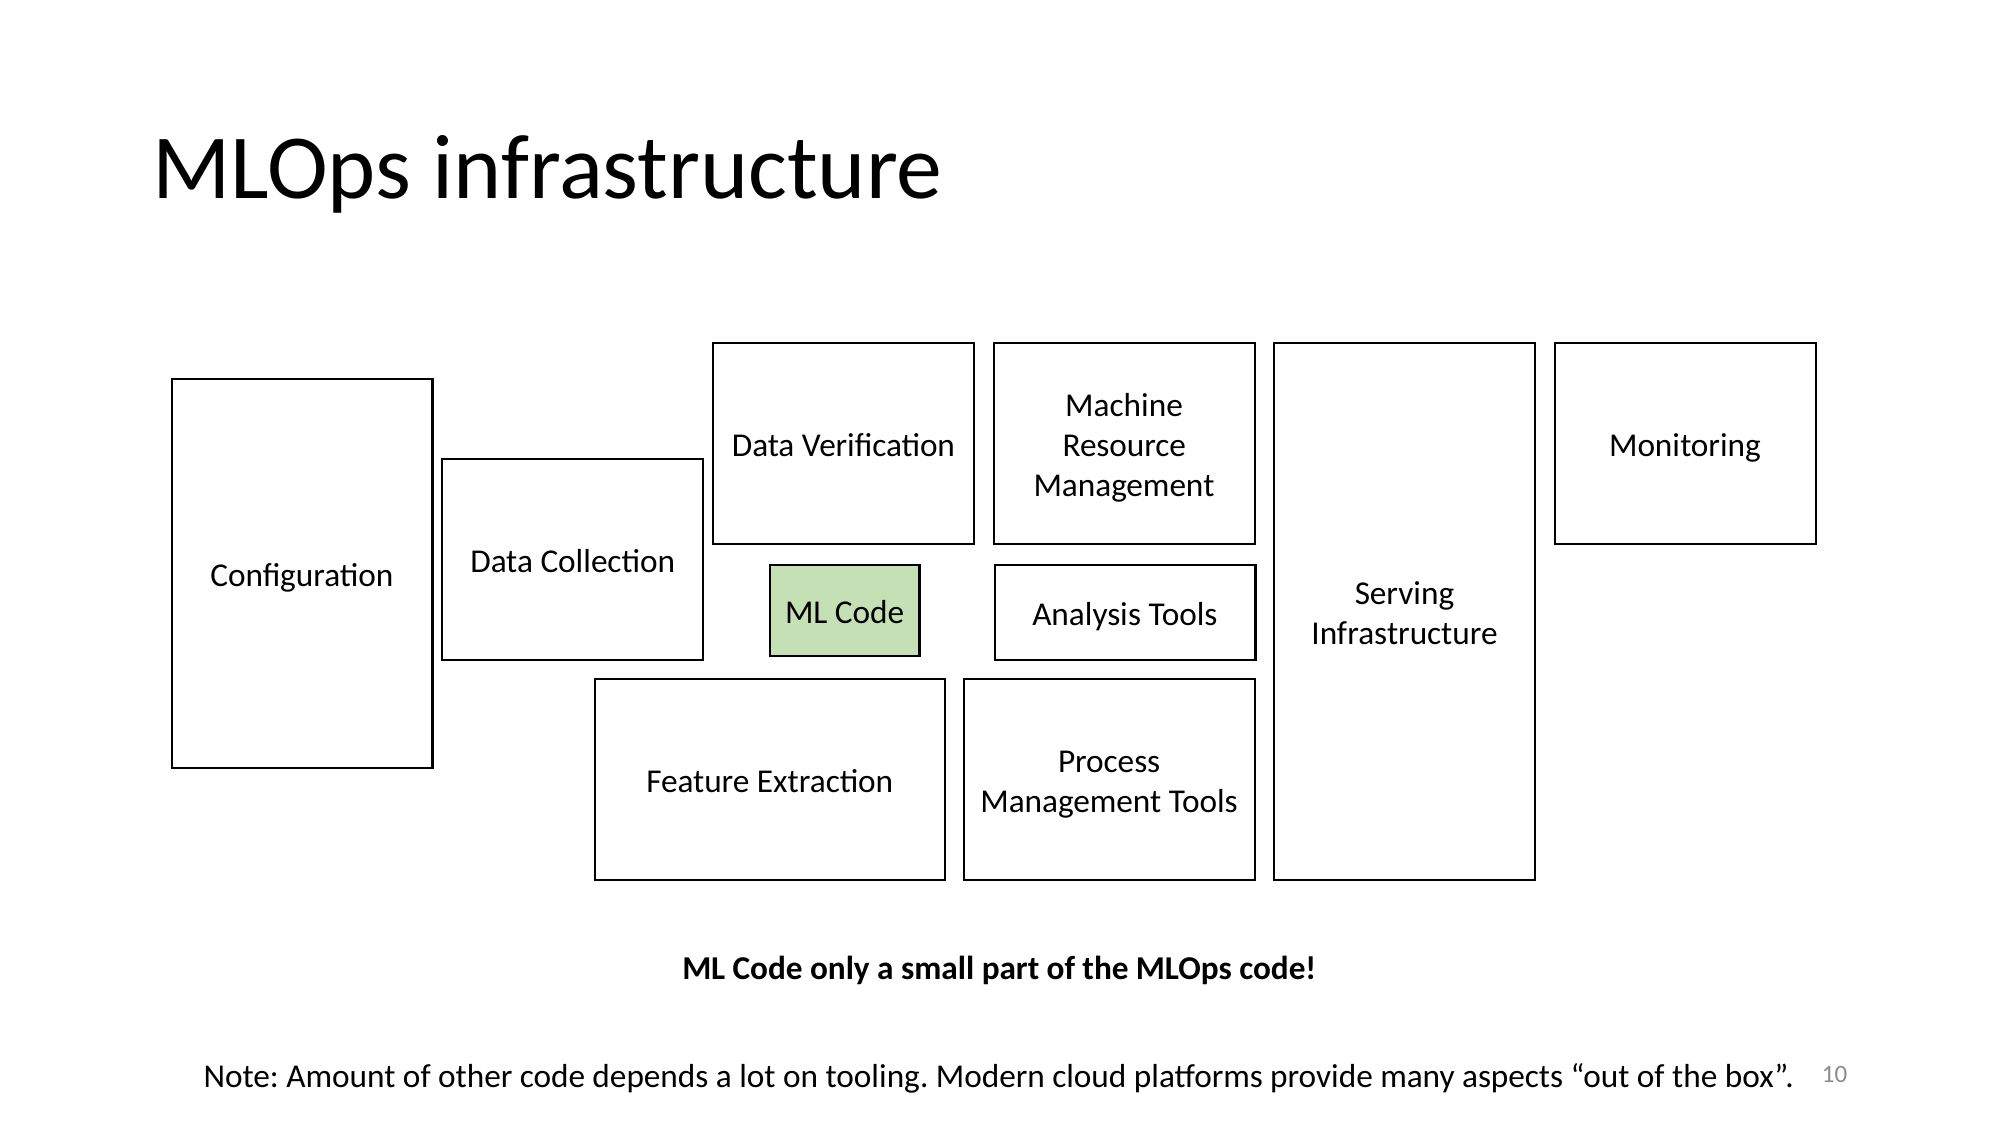

# MLOps infrastructure
Data Verification
Serving Infrastructure
Machine Resource Management
Monitoring
Configuration
Data Collection
Analysis Tools
ML Code
Feature Extraction
Process Management Tools
ML Code only a small part of the MLOps code!
10
Note: Amount of other code depends a lot on tooling. Modern cloud platforms provide many aspects “out of the box”.